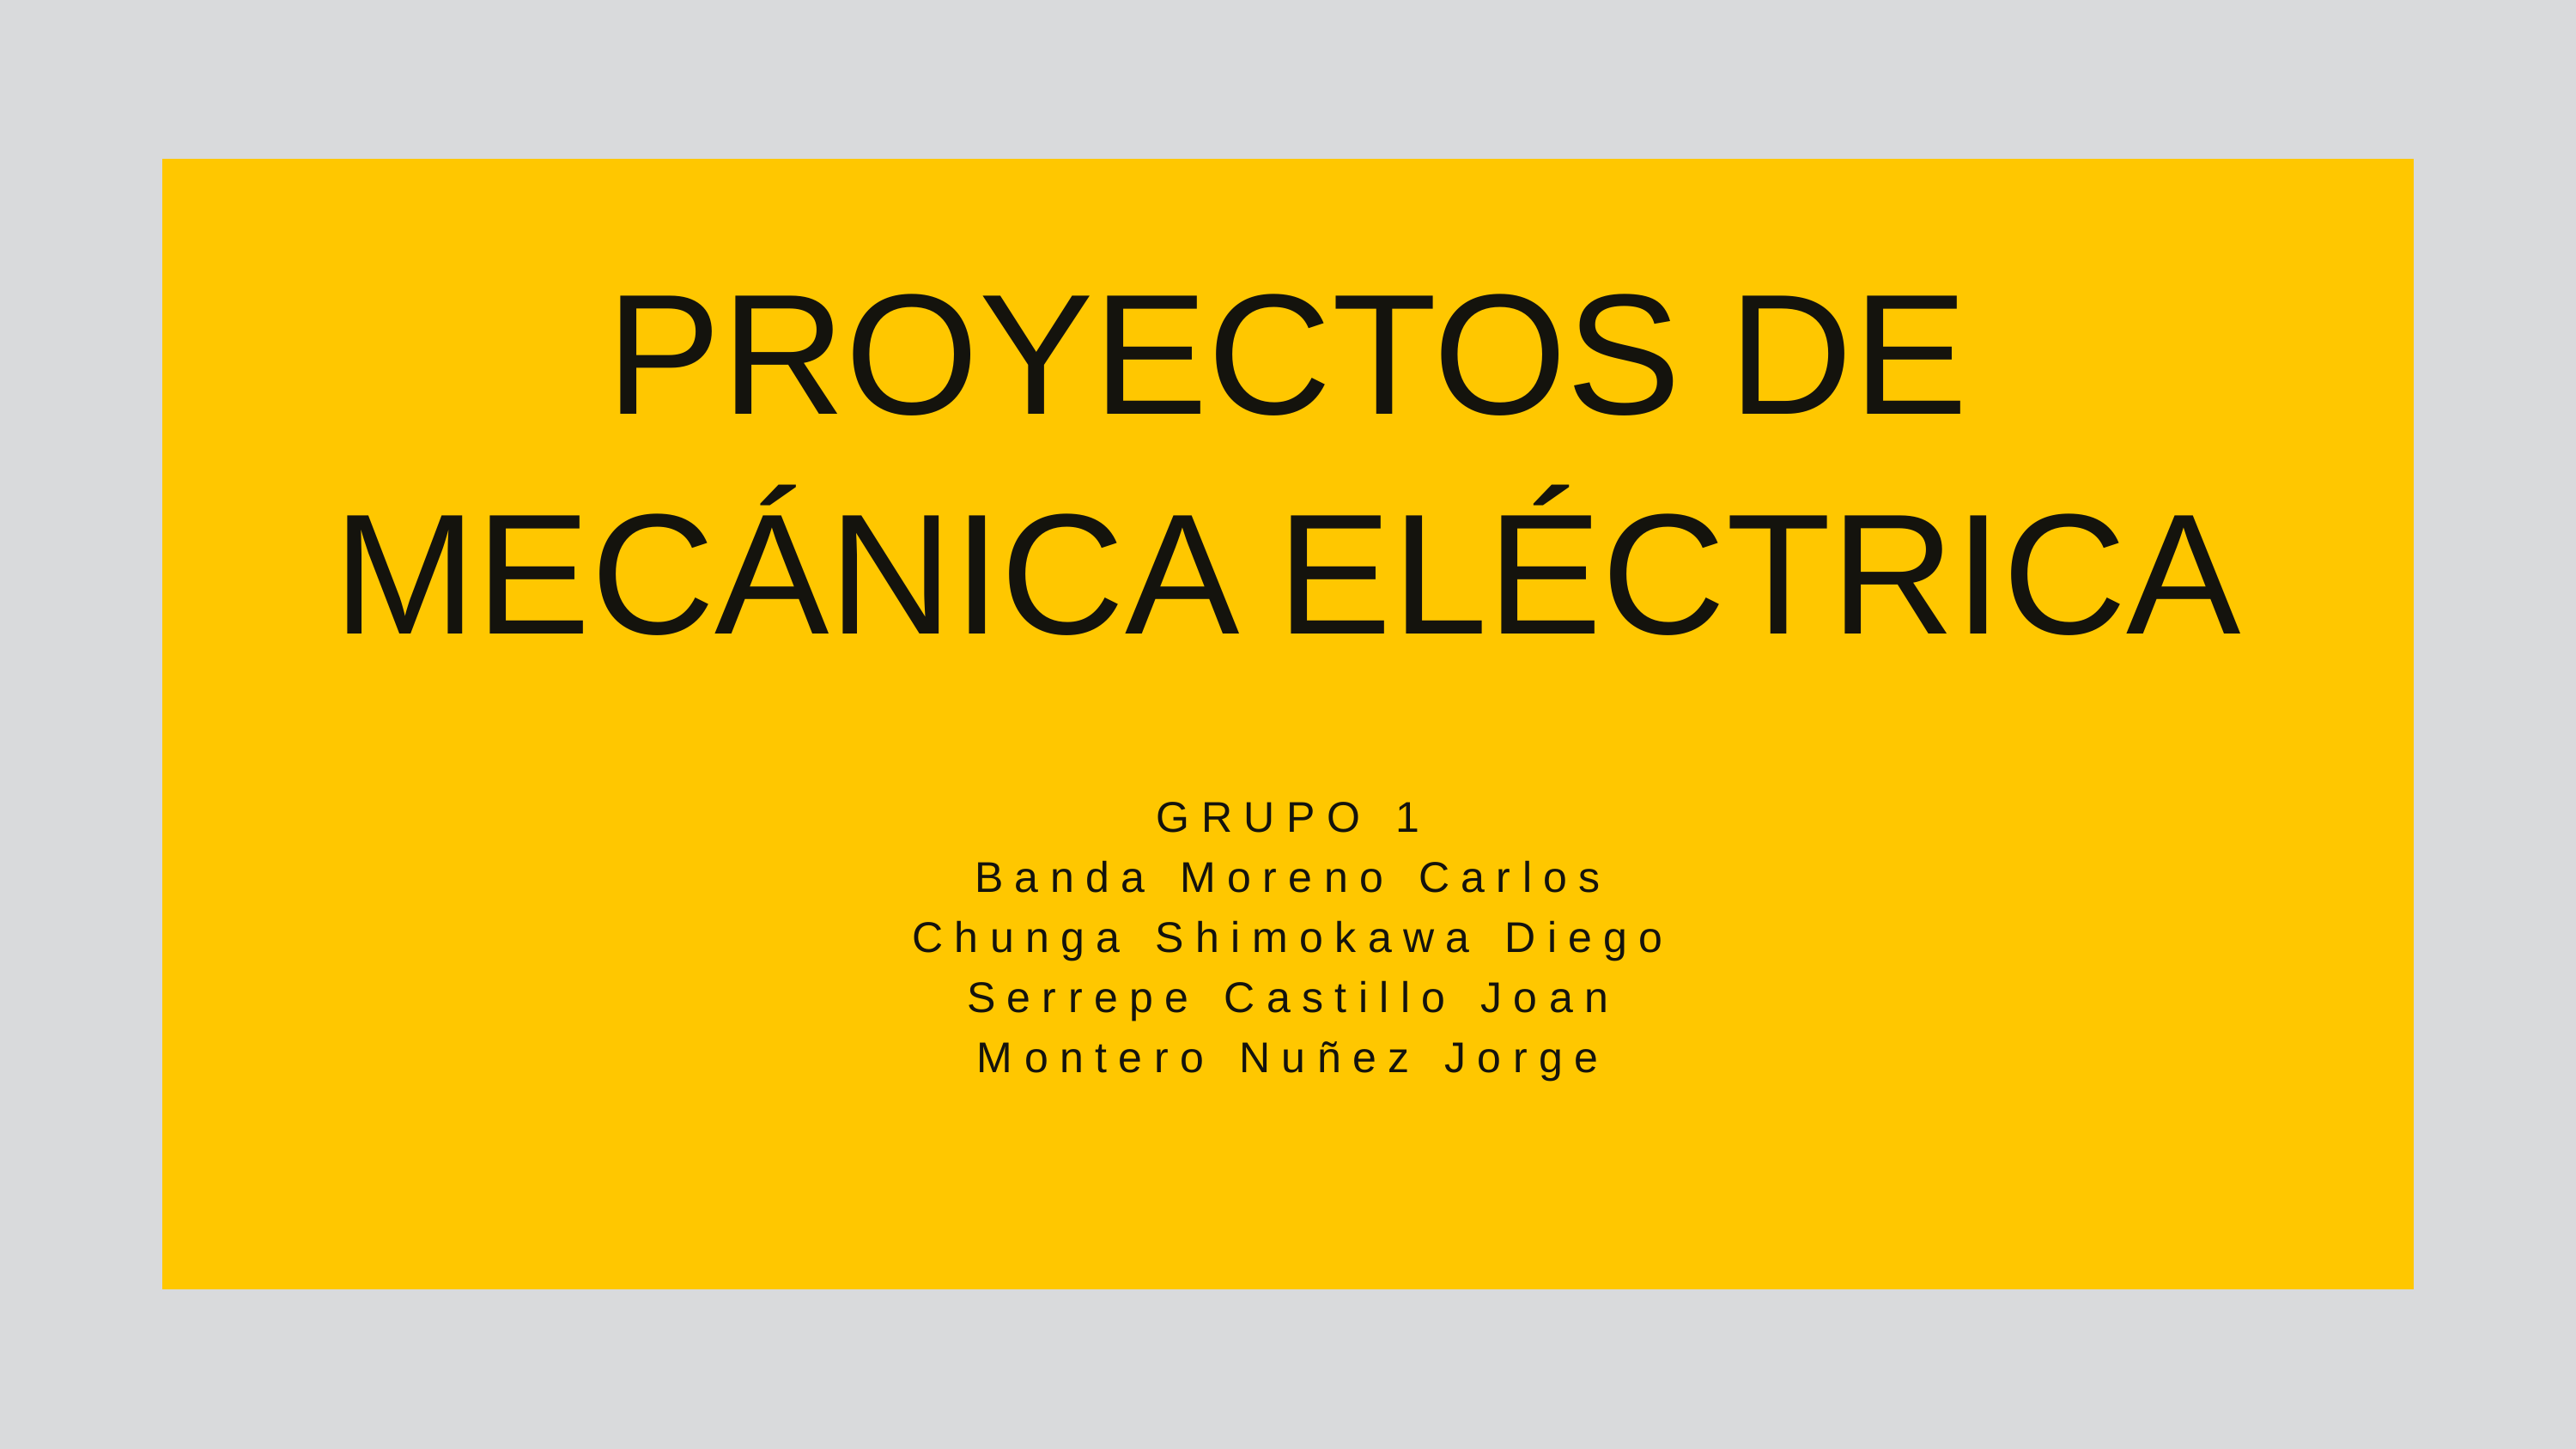

PROYECTOS DE MECÁNICA ELÉCTRICA

GRUPO 1
Banda Moreno Carlos
Chunga Shimokawa Diego
Serrepe Castillo Joan
Montero Nuñez Jorge